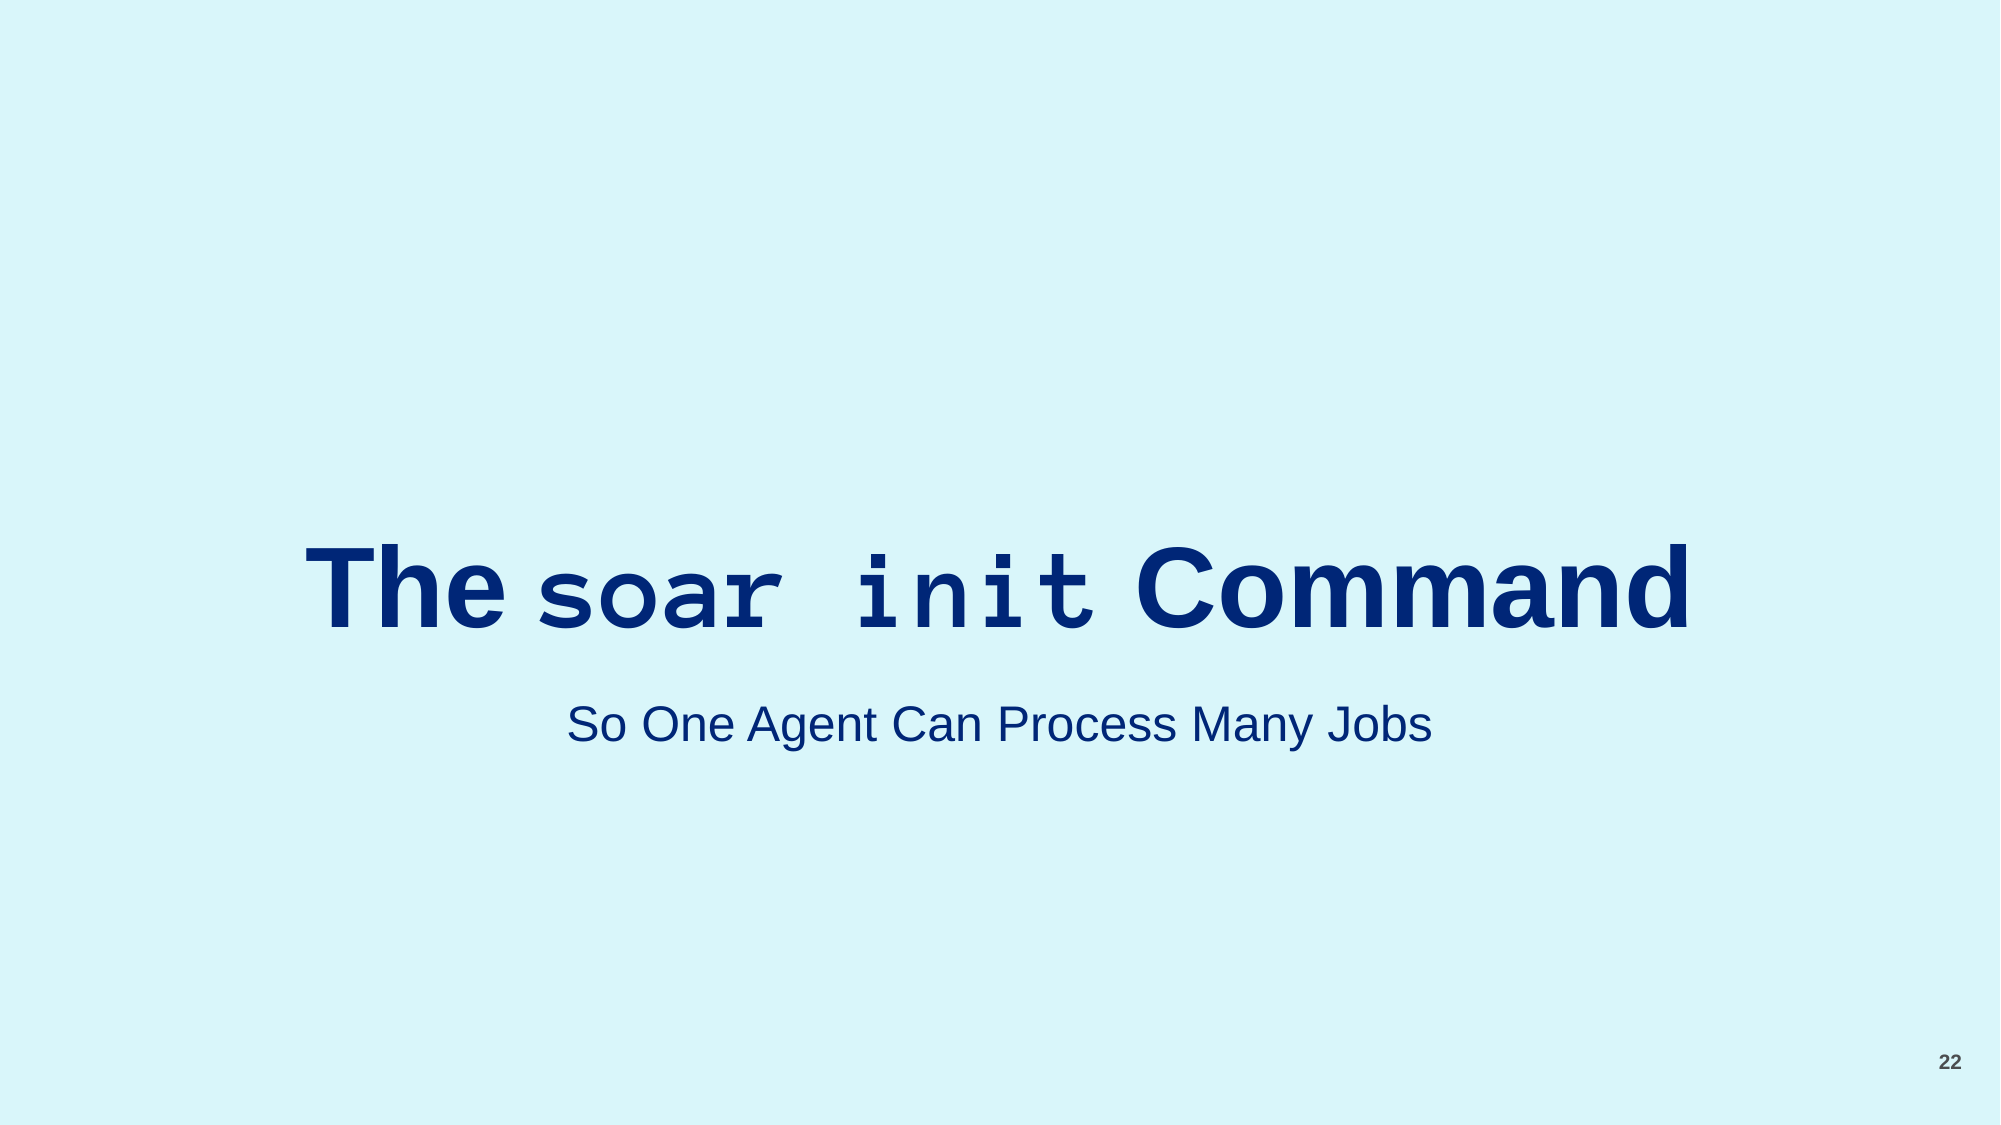

# The soar init Command
So One Agent Can Process Many Jobs